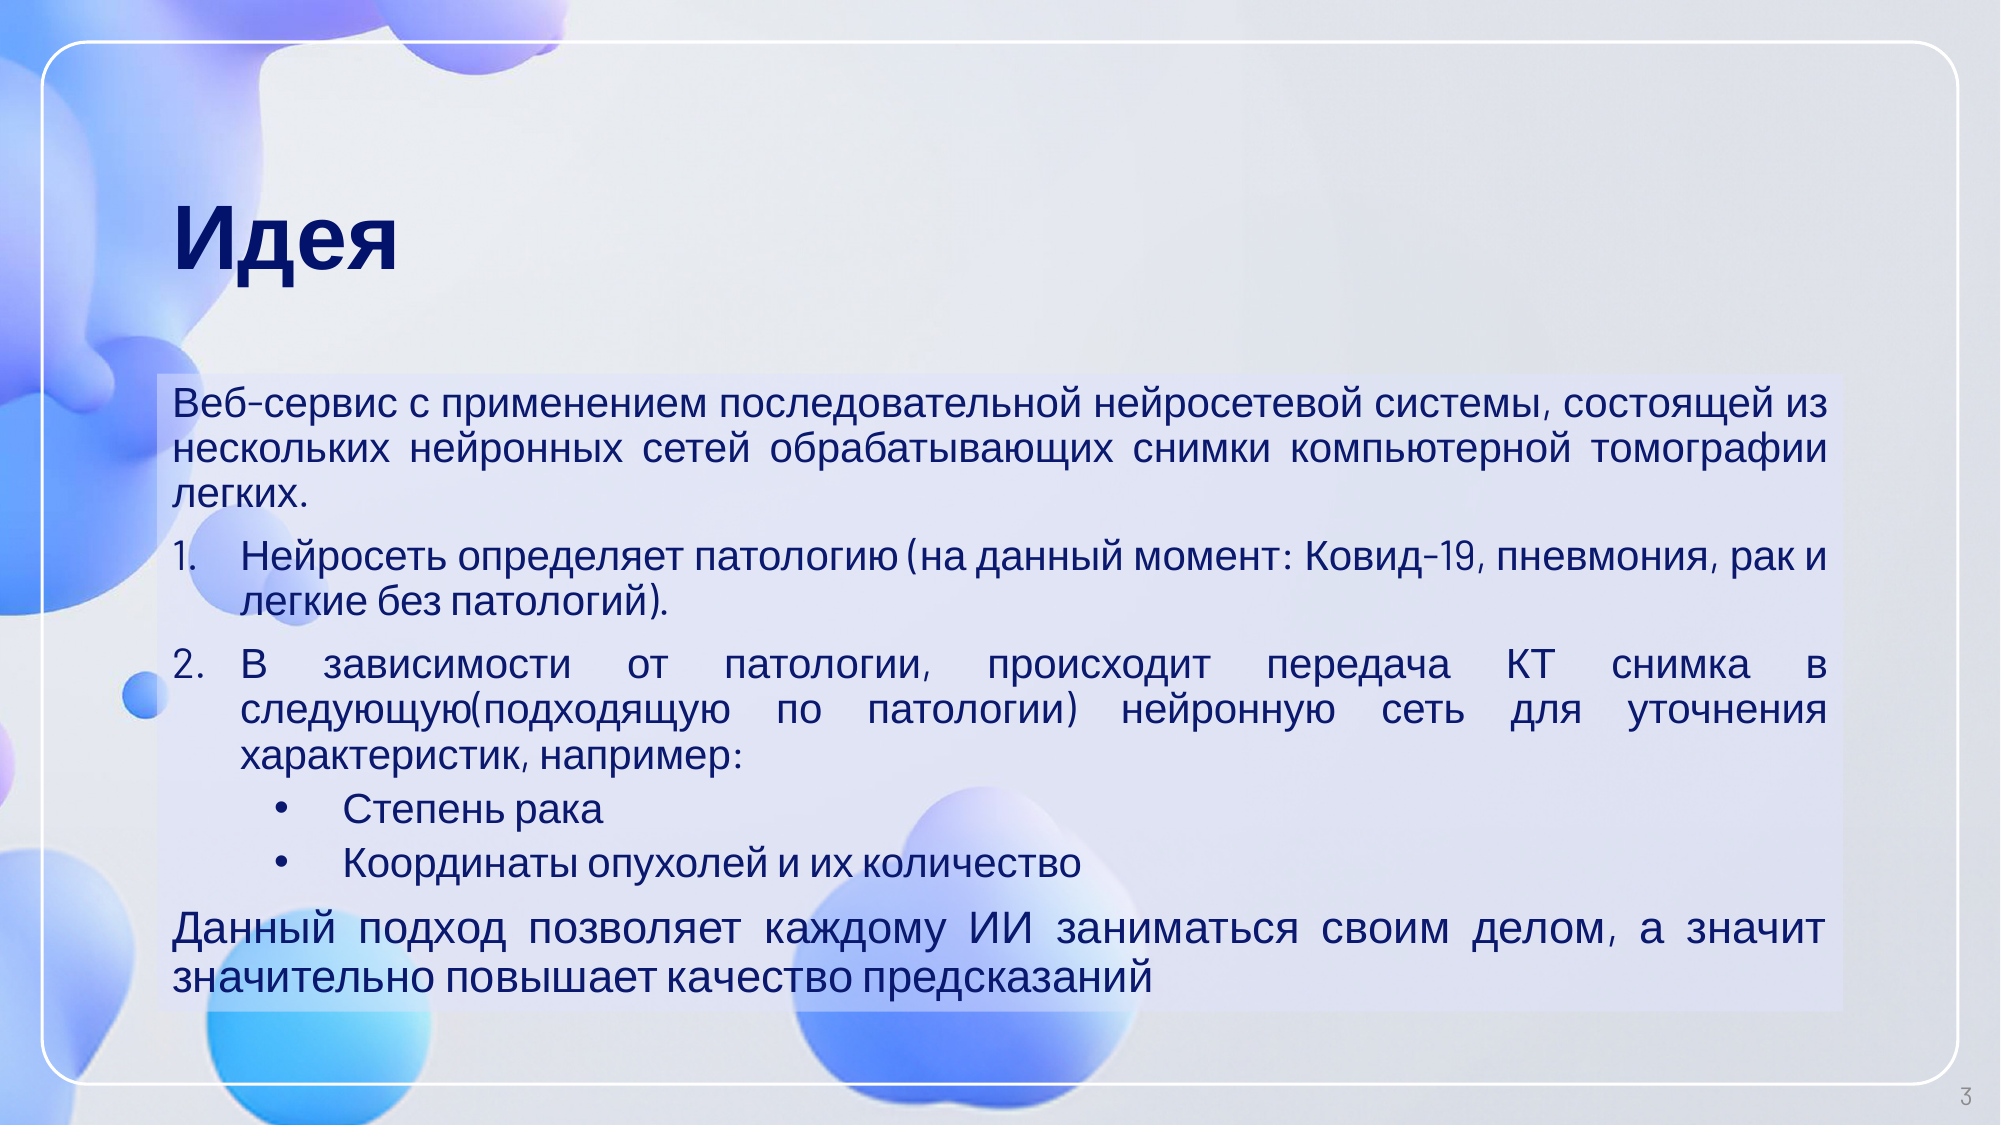

# Идея
Веб-сервис с применением последовательной нейросетевой системы, состоящей из нескольких нейронных сетей обрабатывающих снимки компьютерной томографии легких.
Нейросеть определяет патологию (на данный момент: Ковид-19, пневмония, рак и легкие без патологий).
В зависимости от патологии, происходит передача КТ снимка в следующую(подходящую по патологии) нейронную сеть для уточнения характеристик, например:
Степень рака
Координаты опухолей и их количество
Данный подход позволяет каждому ИИ заниматься своим делом, а значит значительно повышает качество предсказаний

3